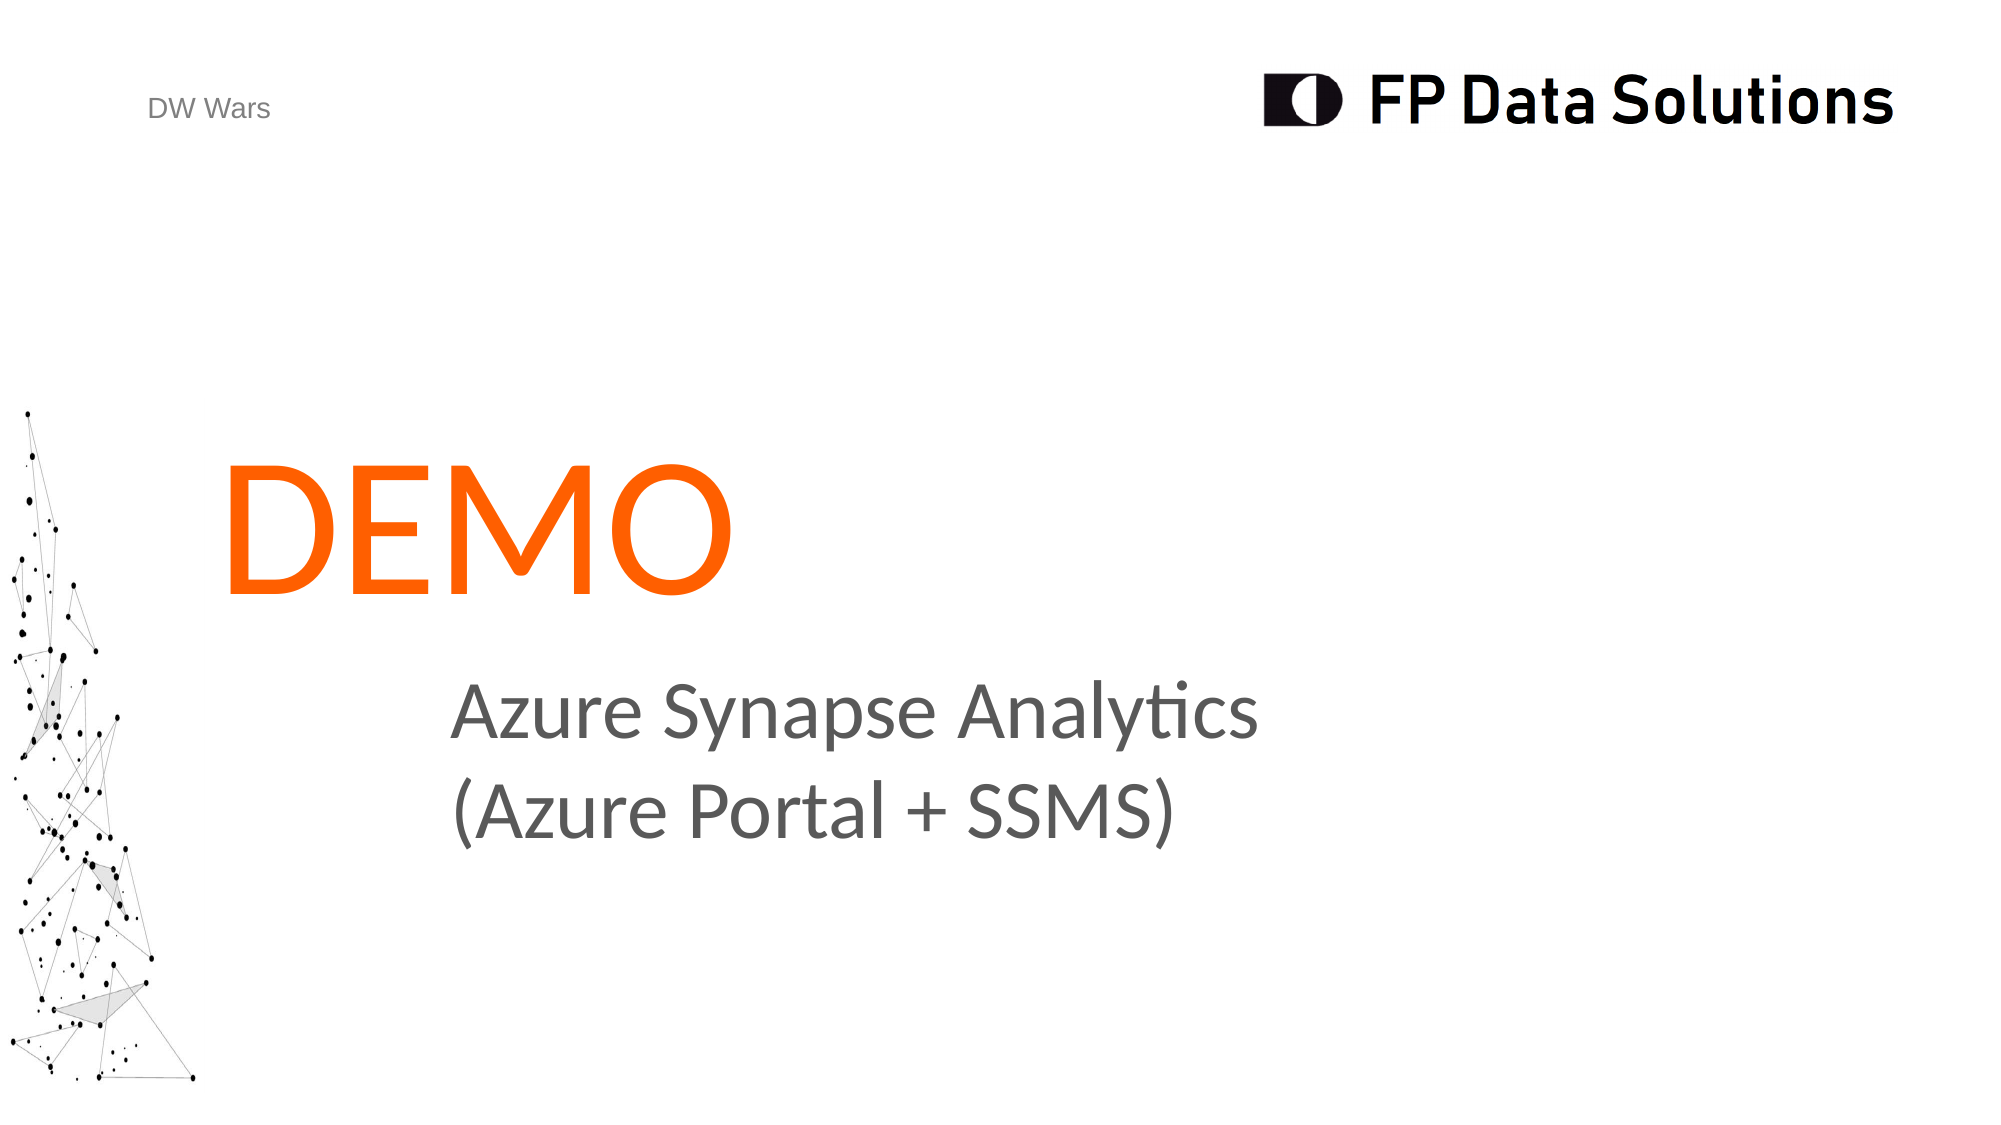

DEMO
Azure Synapse Analytics
(Azure Portal + SSMS)